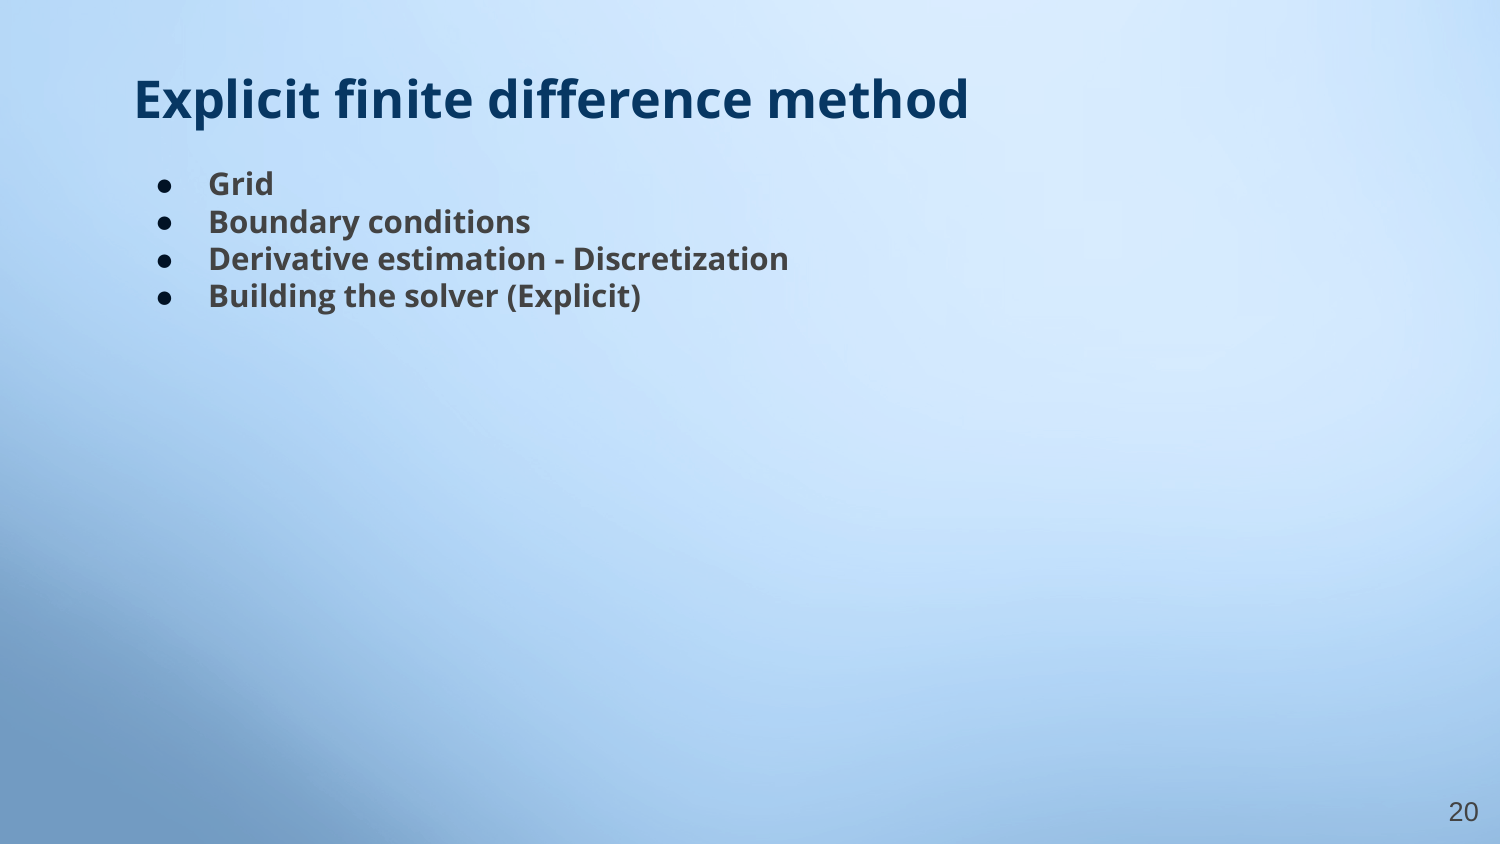

# Explicit finite difference method

Grid
Boundary conditions
Derivative estimation - Discretization
Building the solver (Explicit)
20